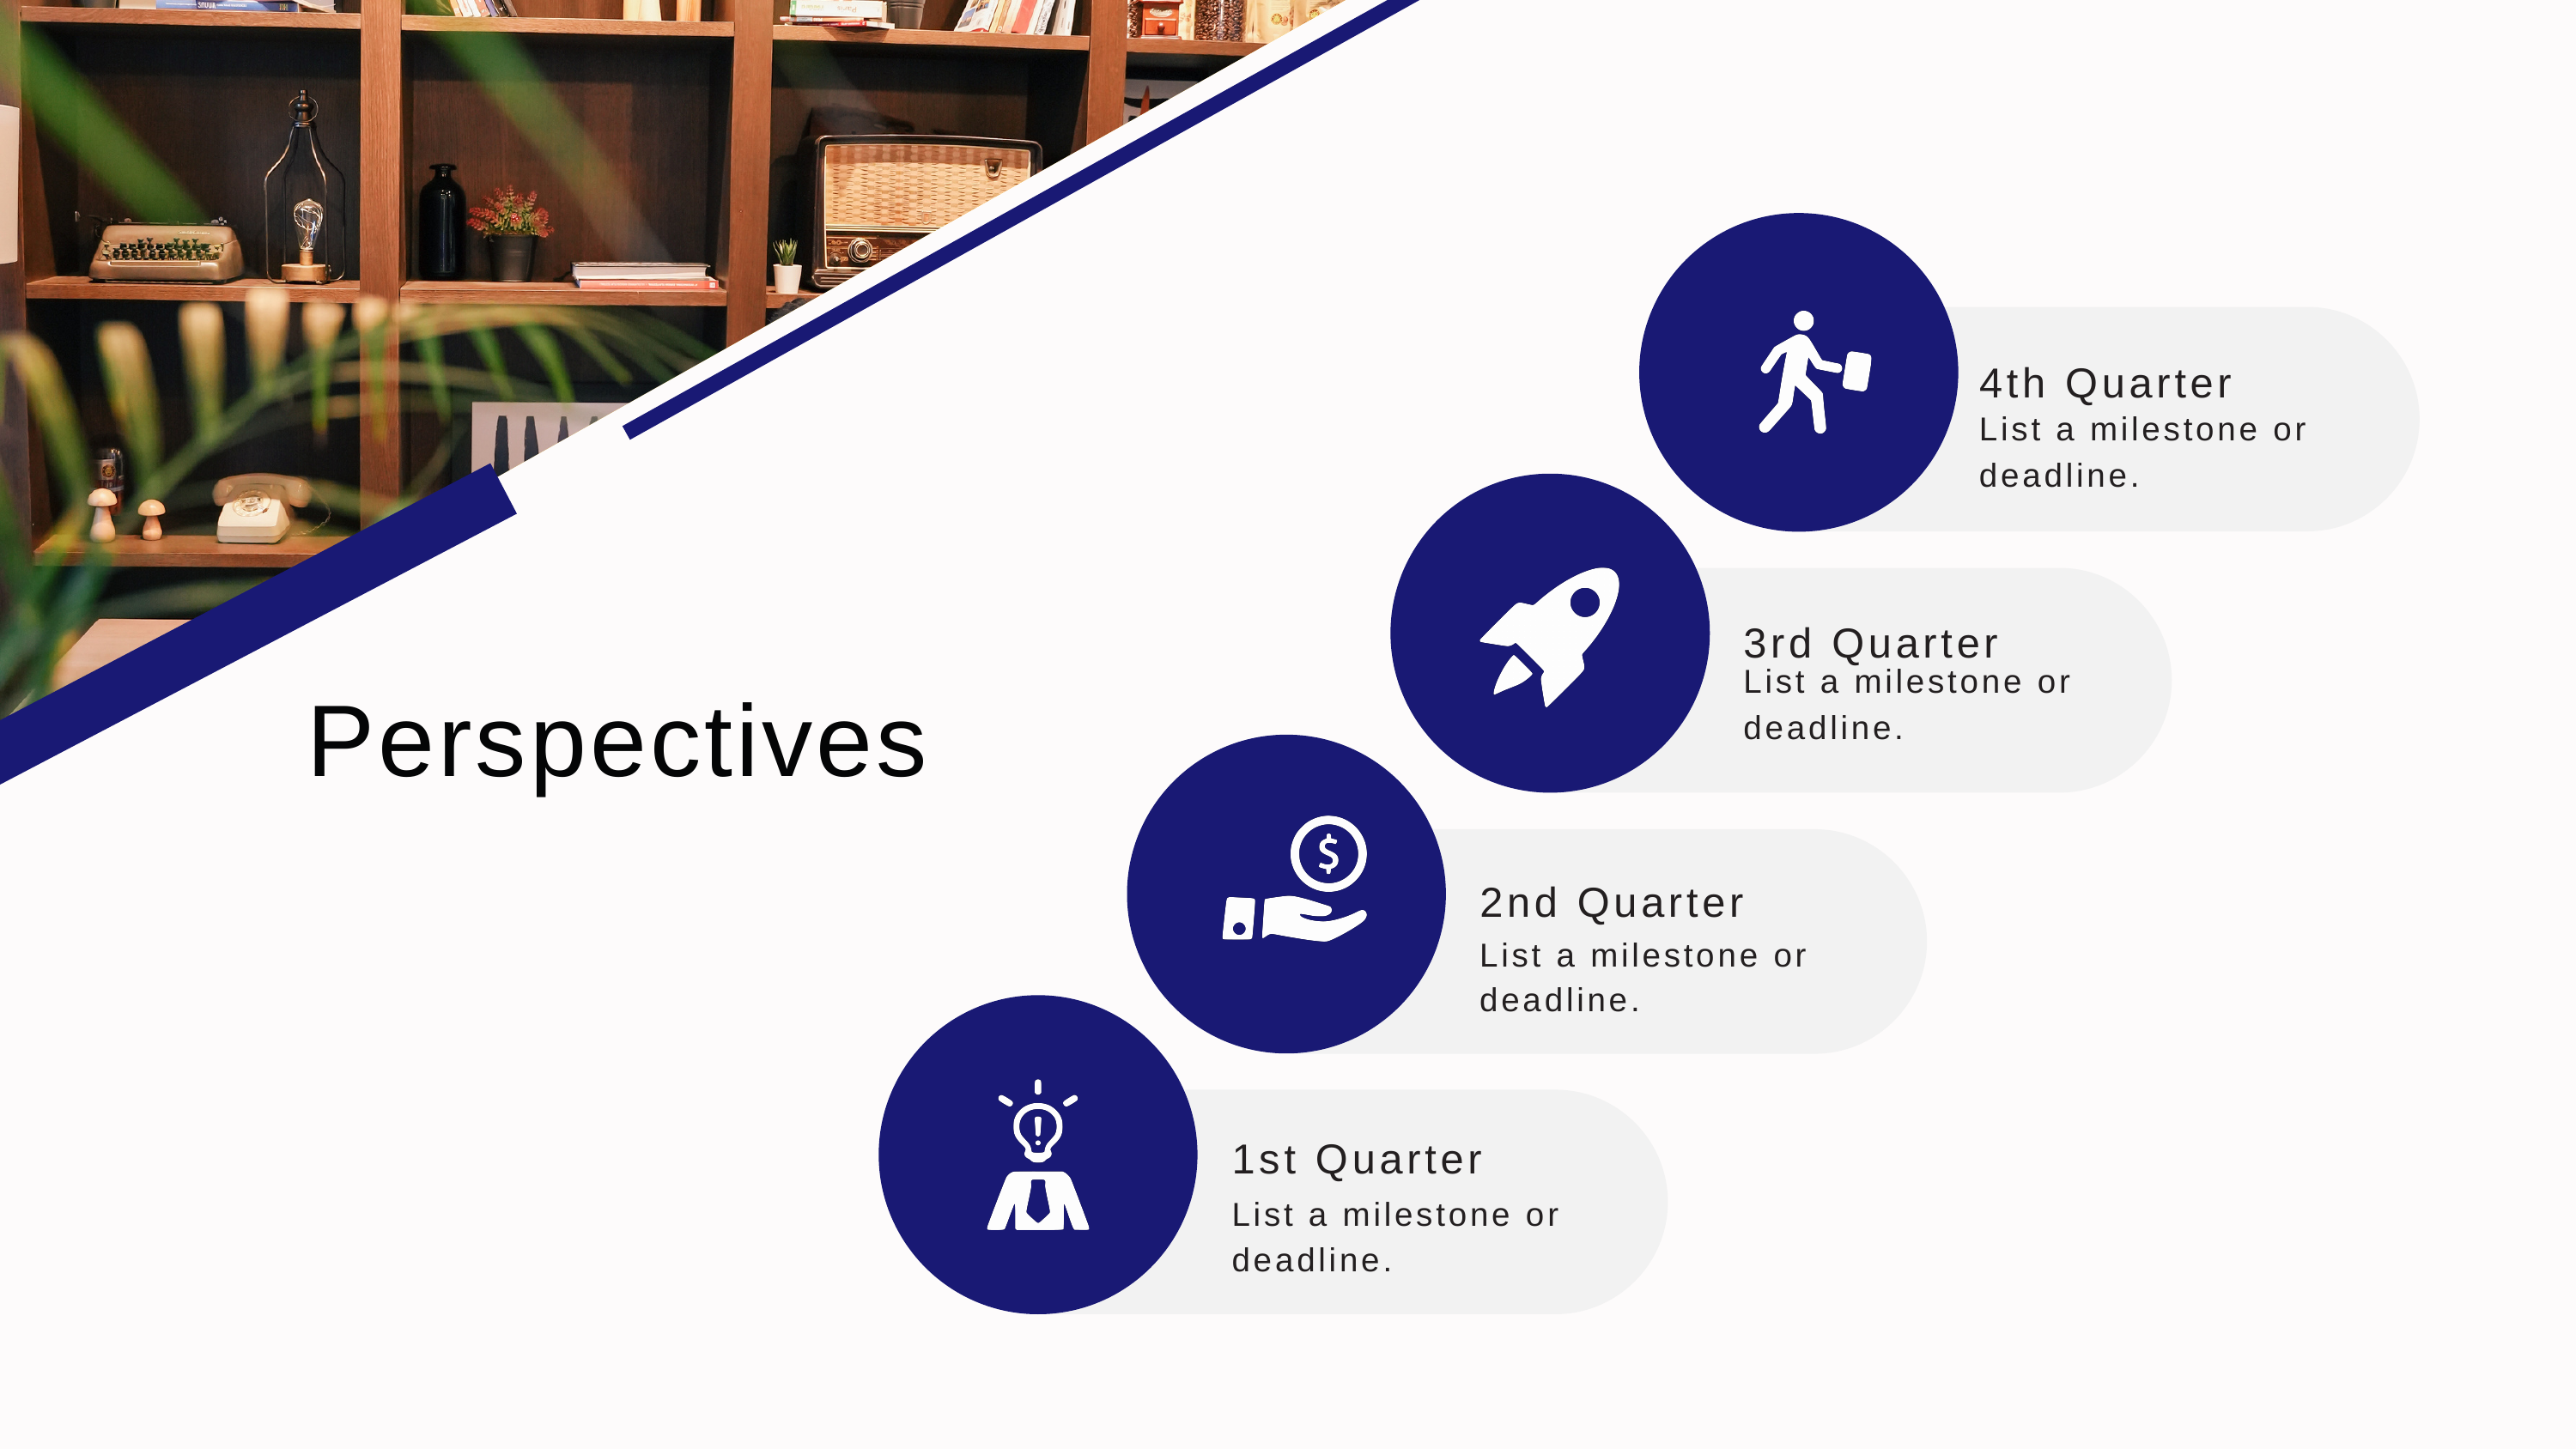

4th Quarter
List a milestone or deadline.

3rd Quarter
List a milestone or deadline.
Perspectives

2nd Quarter
List a milestone or deadline.

1st Quarter
List a milestone or deadline.